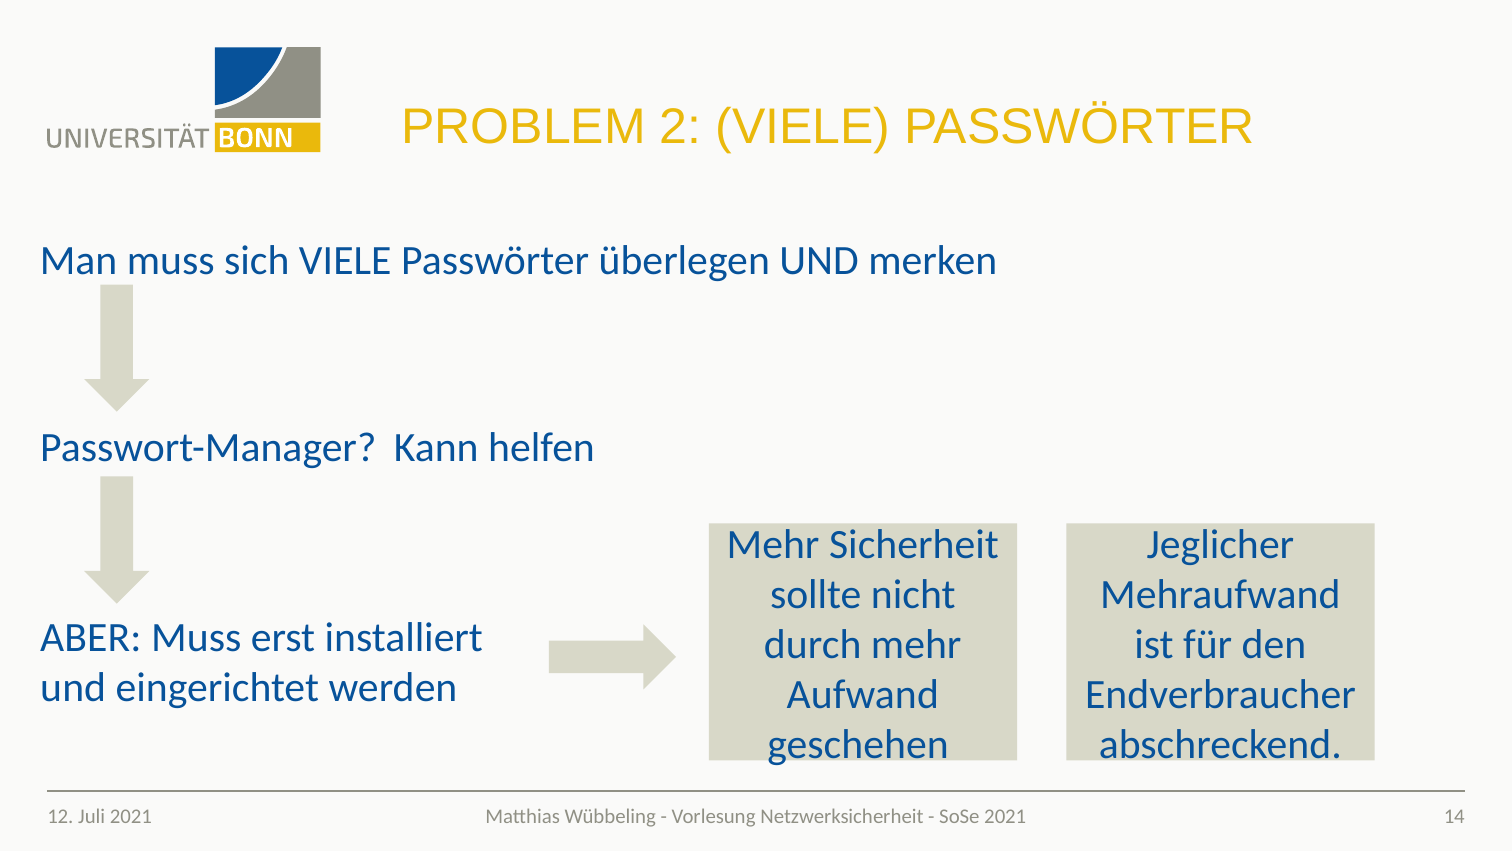

# Problem 2: (viele) Passwörter
Man muss sich VIELE Passwörter überlegen UND merken

Passwort-Manager?
Kann helfen

Jeglicher Mehraufwand ist für den Endverbraucher abschreckend.
Mehr Sicherheit sollte nicht durch mehr Aufwand geschehen

ABER: Muss erst installiert und eingerichtet werden
12. Juli 2021
14
Matthias Wübbeling - Vorlesung Netzwerksicherheit - SoSe 2021